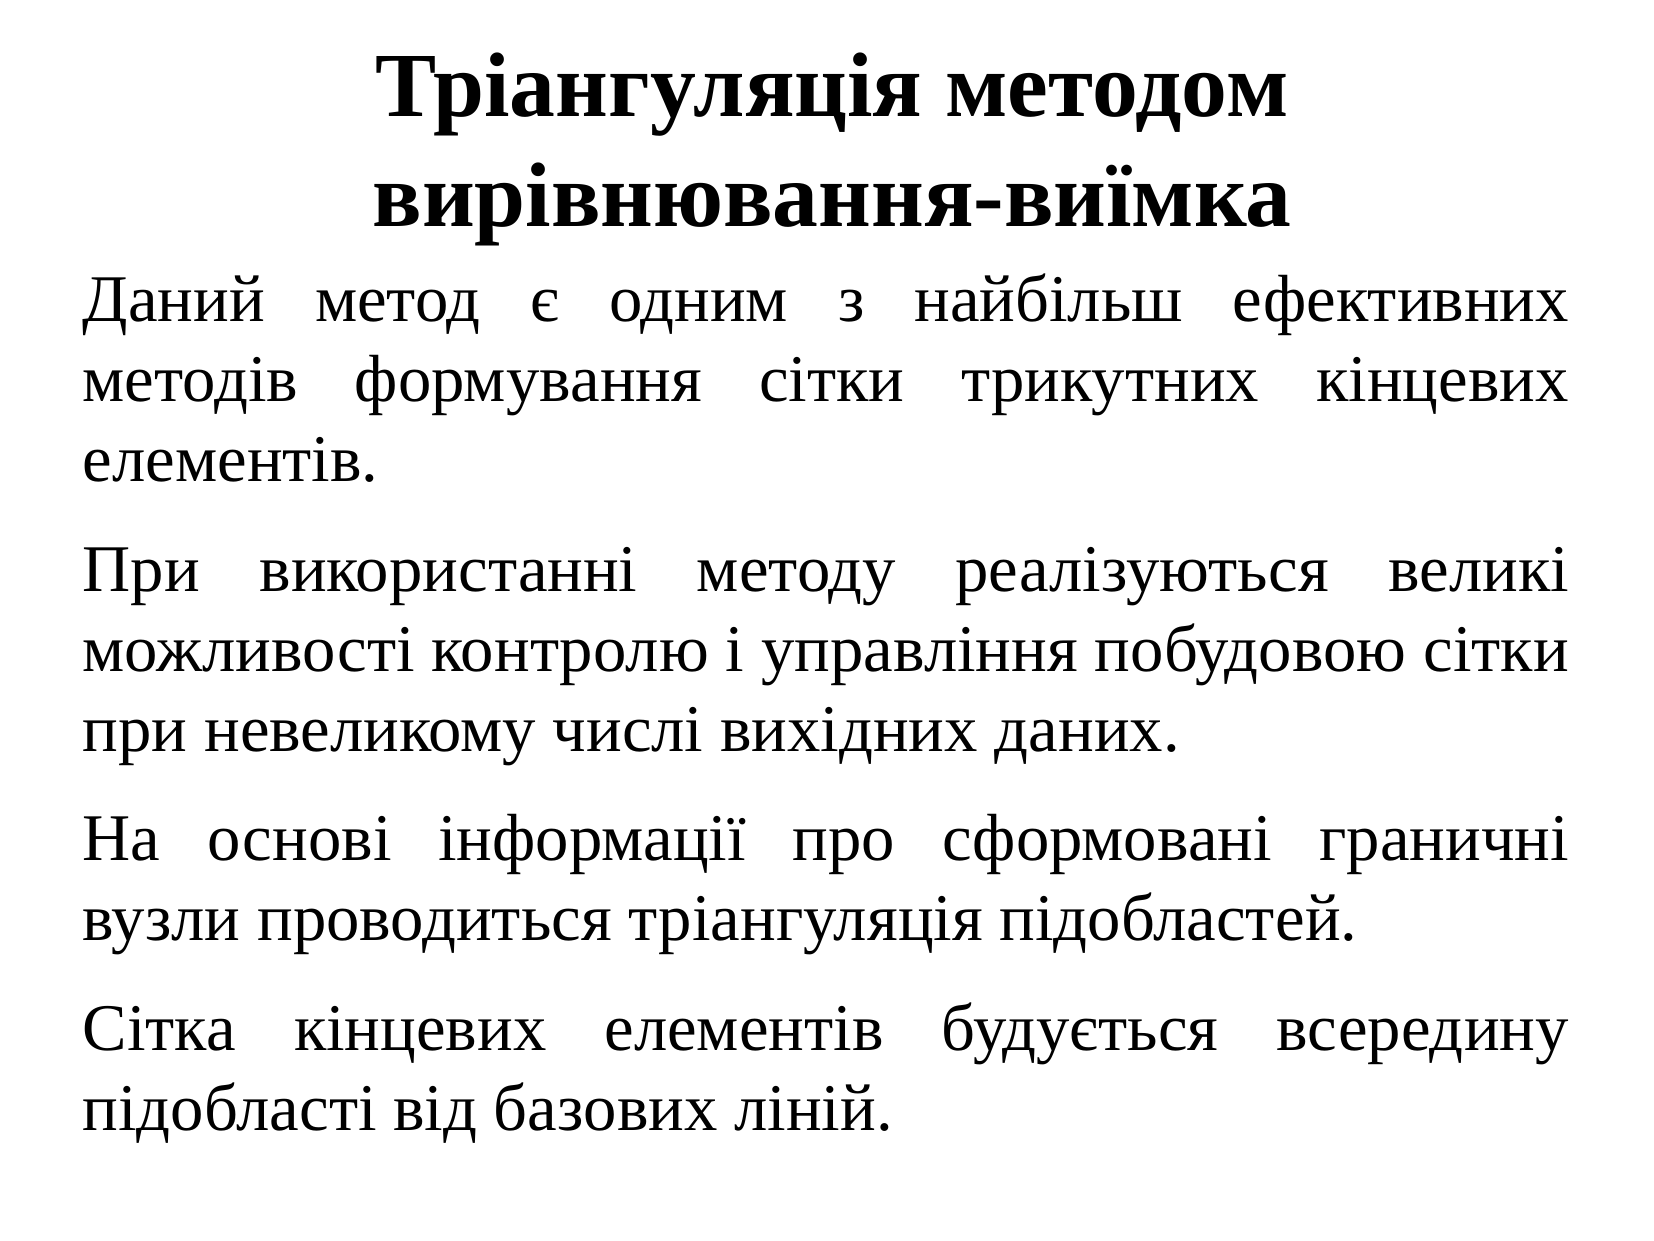

Тріангуляція методом вирівнювання-виїмка
Даний метод є одним з найбільш ефективних методів формування сітки трикутних кінцевих елементів.
При використанні методу реалізуються великі можливості контролю і управління побудовою сітки при невеликому числі вихідних даних.
На основі інформації про сформовані граничні вузли проводиться тріангуляція підобластей.
Сітка кінцевих елементів будується всередину підобласті від базових ліній.